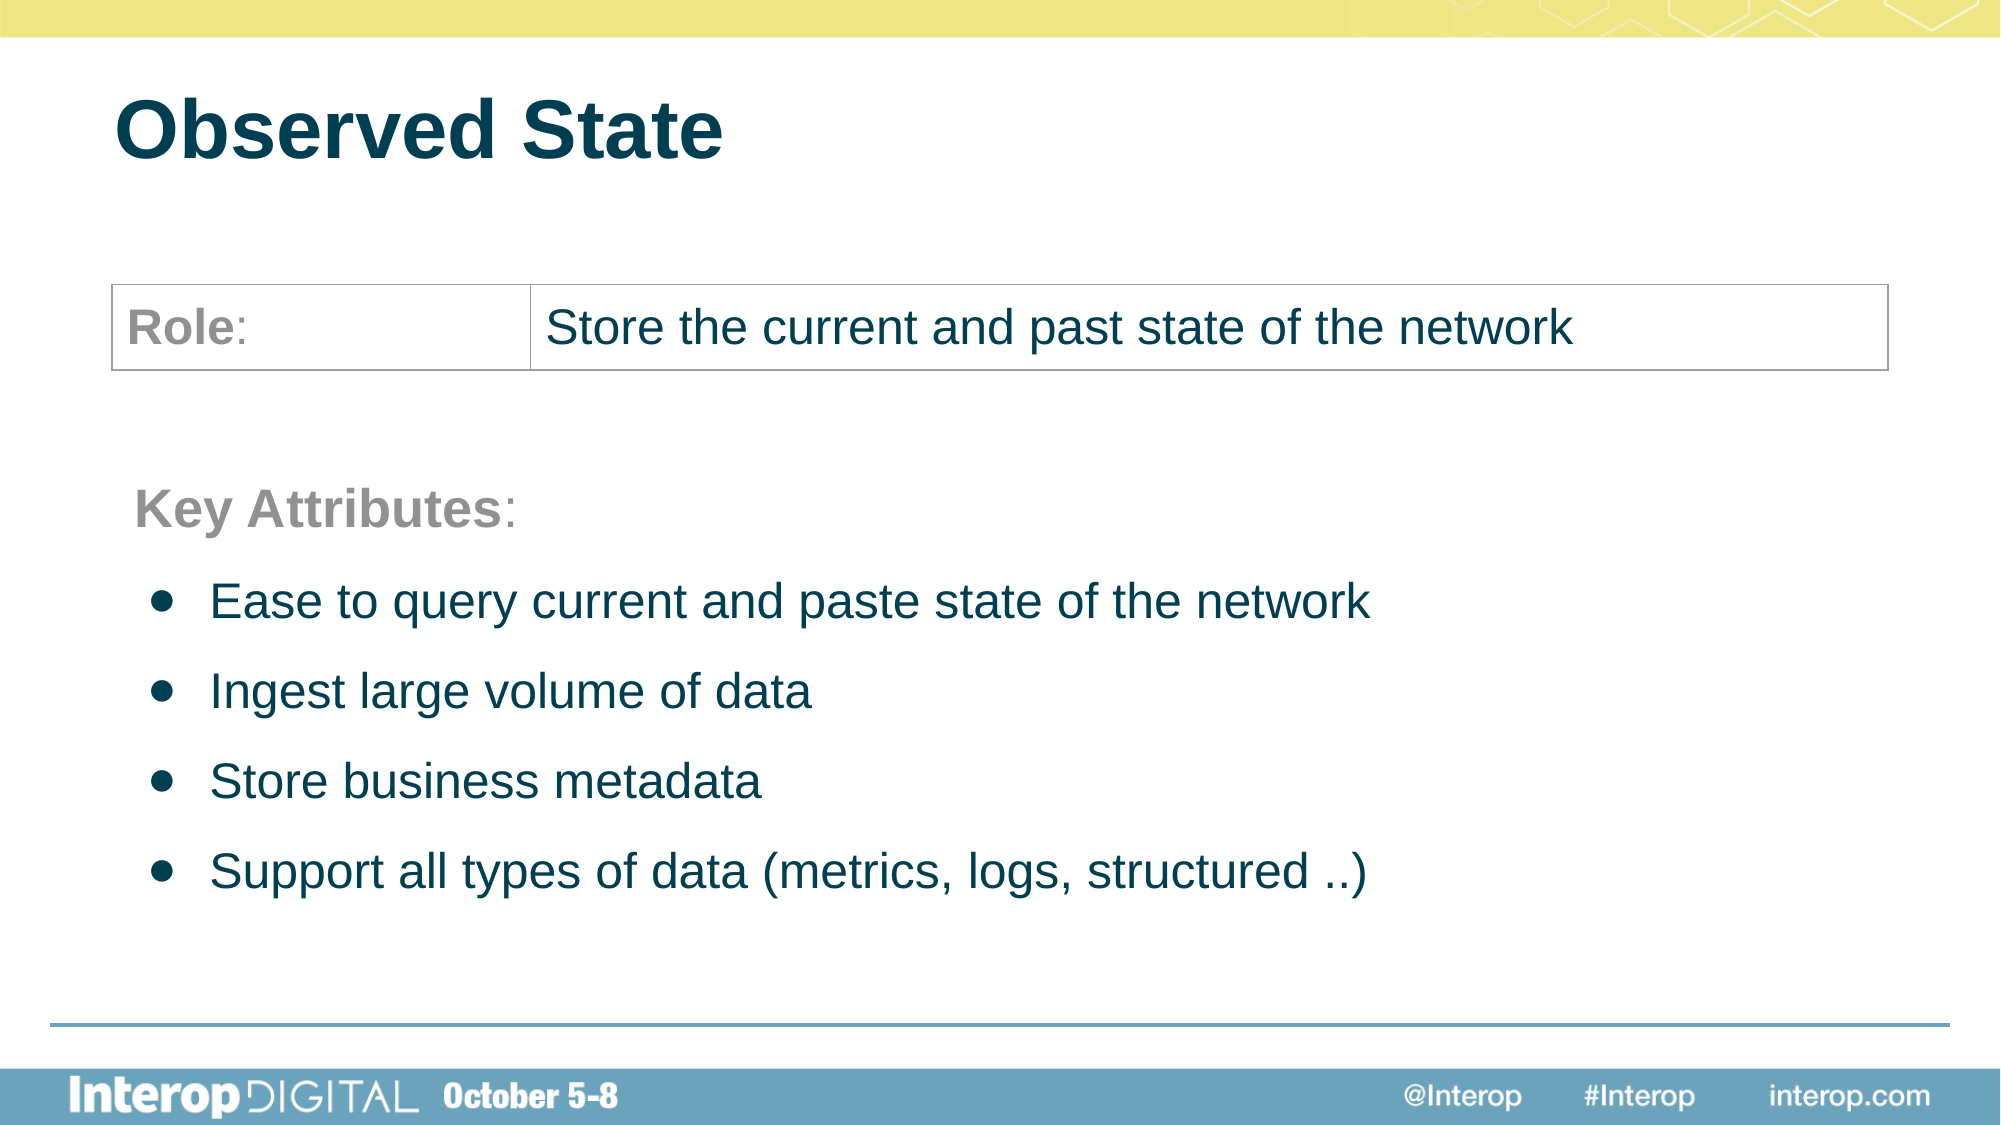

# Observed State
| Role: | Store the current and past state of the network |
| --- | --- |
Key Attributes:
Ease to query current and paste state of the network
Ingest large volume of data
Store business metadata
Support all types of data (metrics, logs, structured ..)